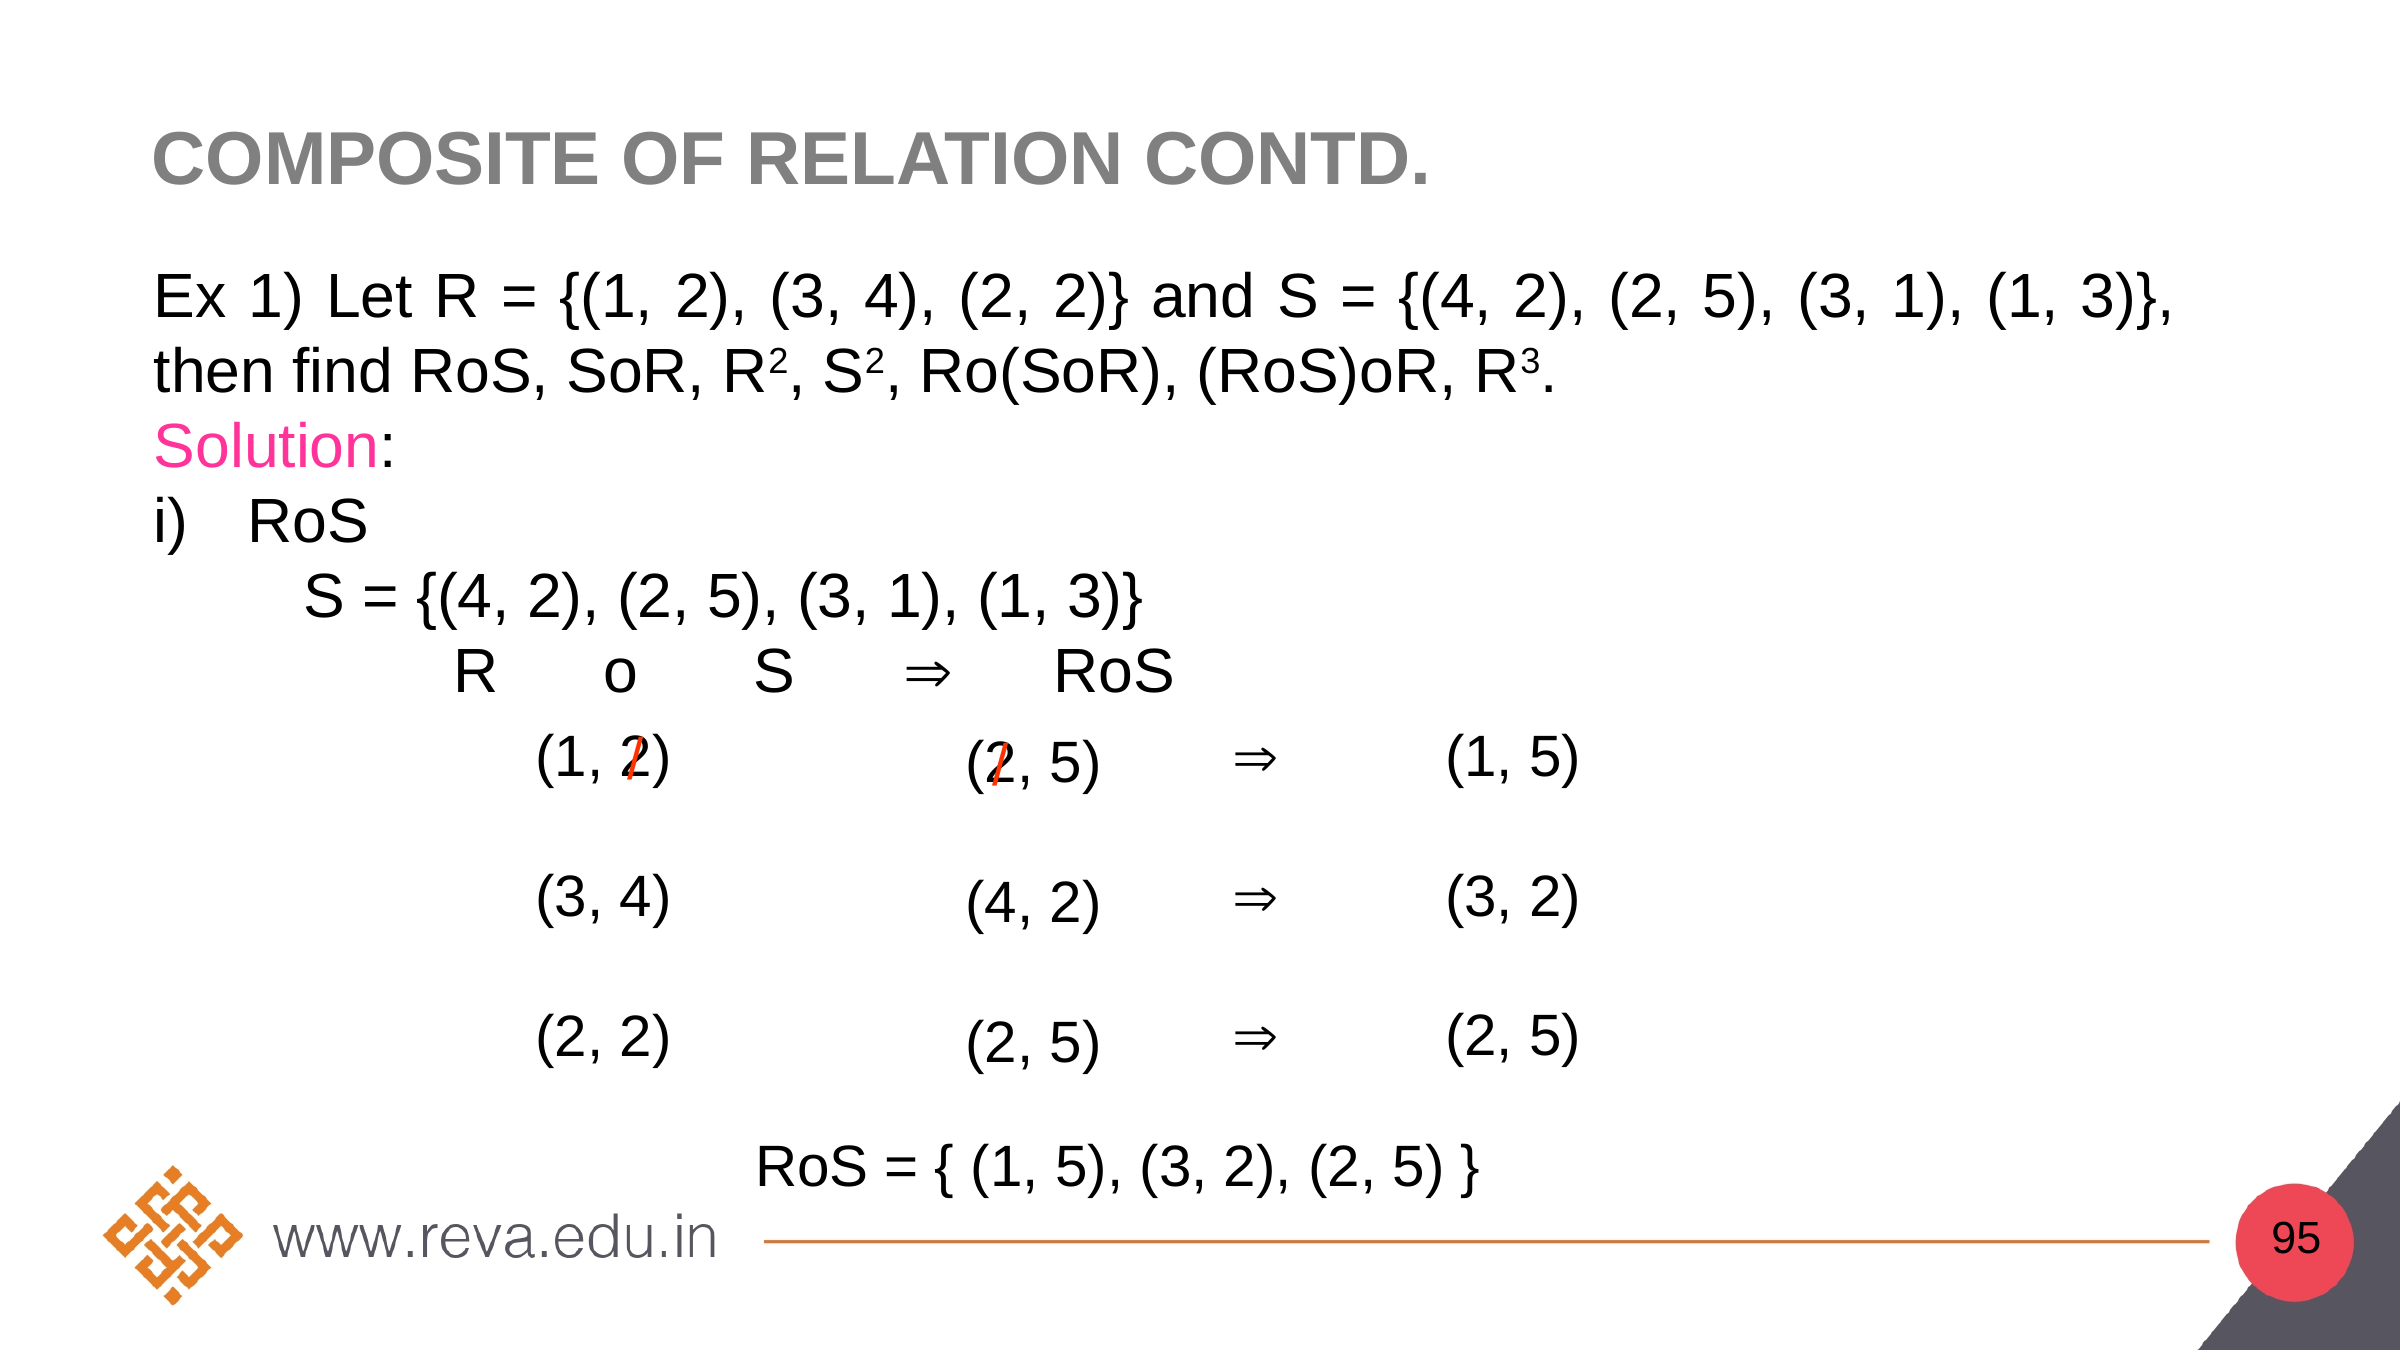

# Composite of Relation contd.
Ex 1) Let R = {(1, 2), (3, 4), (2, 2)} and S = {(4, 2), (2, 5), (3, 1), (1, 3)}, then find RoS, SoR, R2, S2, Ro(SoR), (RoS)oR, R3.
Solution:
RoS
	S = {(4, 2), (2, 5), (3, 1), (1, 3)}
		R	o	S	⇒	RoS
⇒

⇒

⇒

(1, 5)

(3, 2)

(2, 5)

(1, 2)

(3, 4)

(2, 2)

/
(2, 5)

(4, 2)

(2, 5)

/
RoS = { (1, 5), (3, 2), (2, 5) }
95